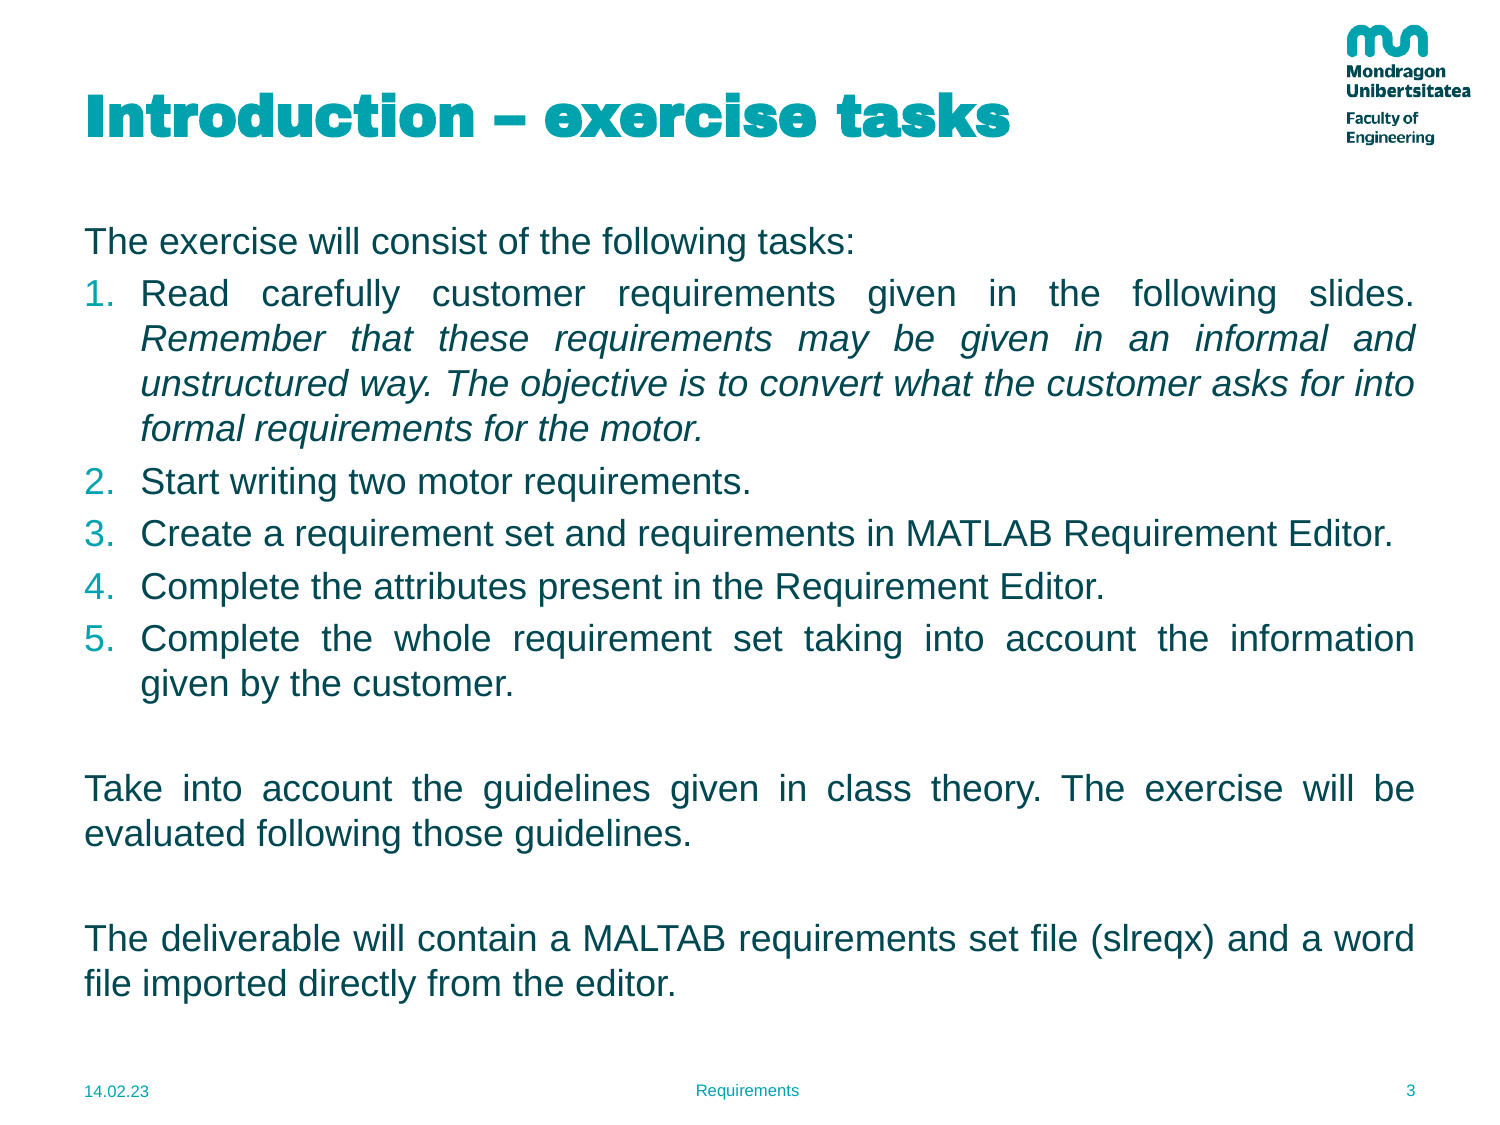

# Introduction – exercise tasks
The exercise will consist of the following tasks:
Read carefully customer requirements given in the following slides. Remember that these requirements may be given in an informal and unstructured way. The objective is to convert what the customer asks for into formal requirements for the motor.
Start writing two motor requirements.
Create a requirement set and requirements in MATLAB Requirement Editor.
Complete the attributes present in the Requirement Editor.
Complete the whole requirement set taking into account the information given by the customer.

Take into account the guidelines given in class theory. The exercise will be evaluated following those guidelines.

The deliverable will contain a MALTAB requirements set file (slreqx) and a word file imported directly from the editor.
3
Requirements
14.02.23